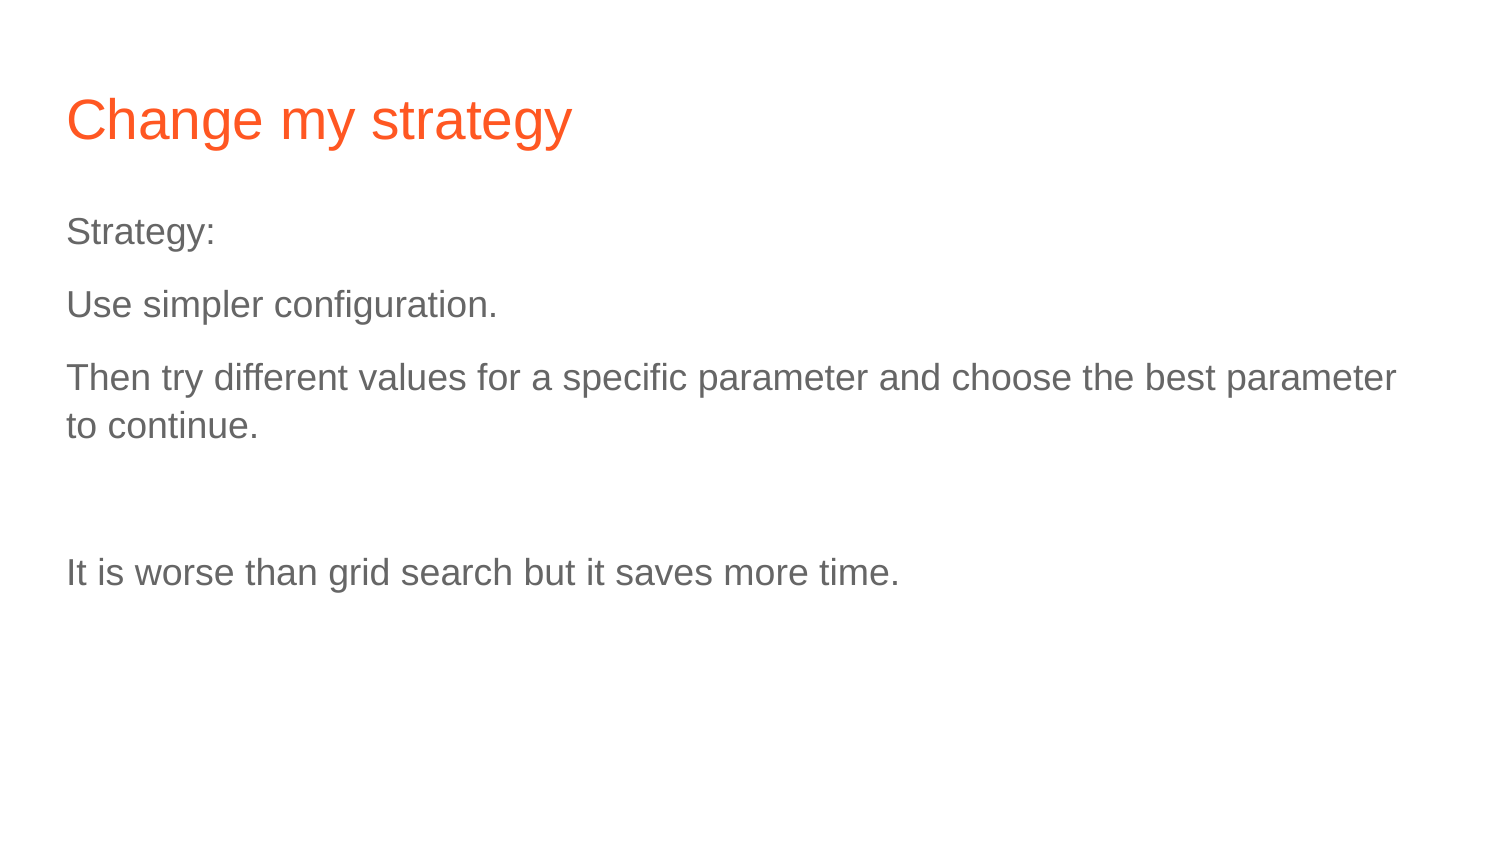

# Change my strategy
Strategy:
Use simpler configuration.
Then try different values for a specific parameter and choose the best parameter to continue.

It is worse than grid search but it saves more time.